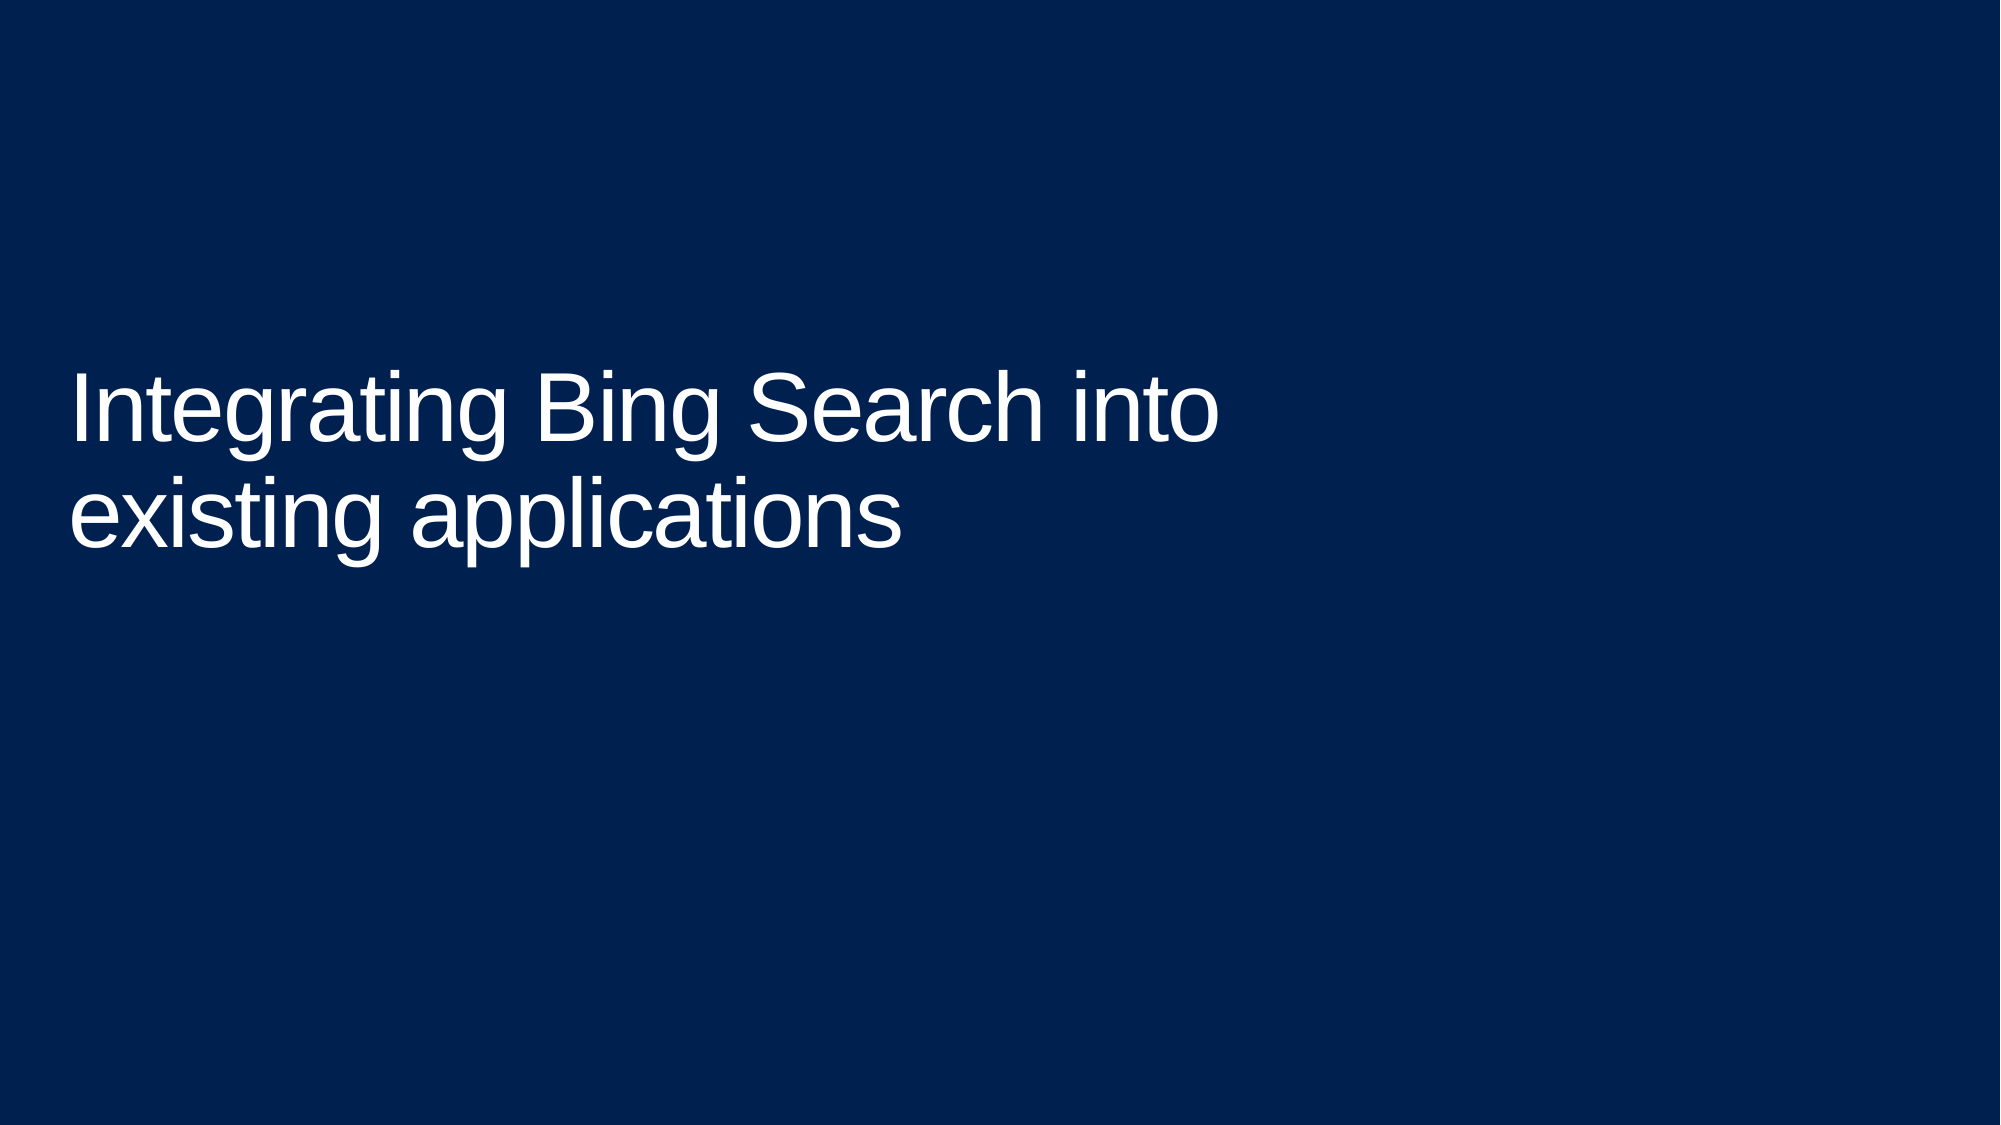

# Integrating Bing Search into existing applications